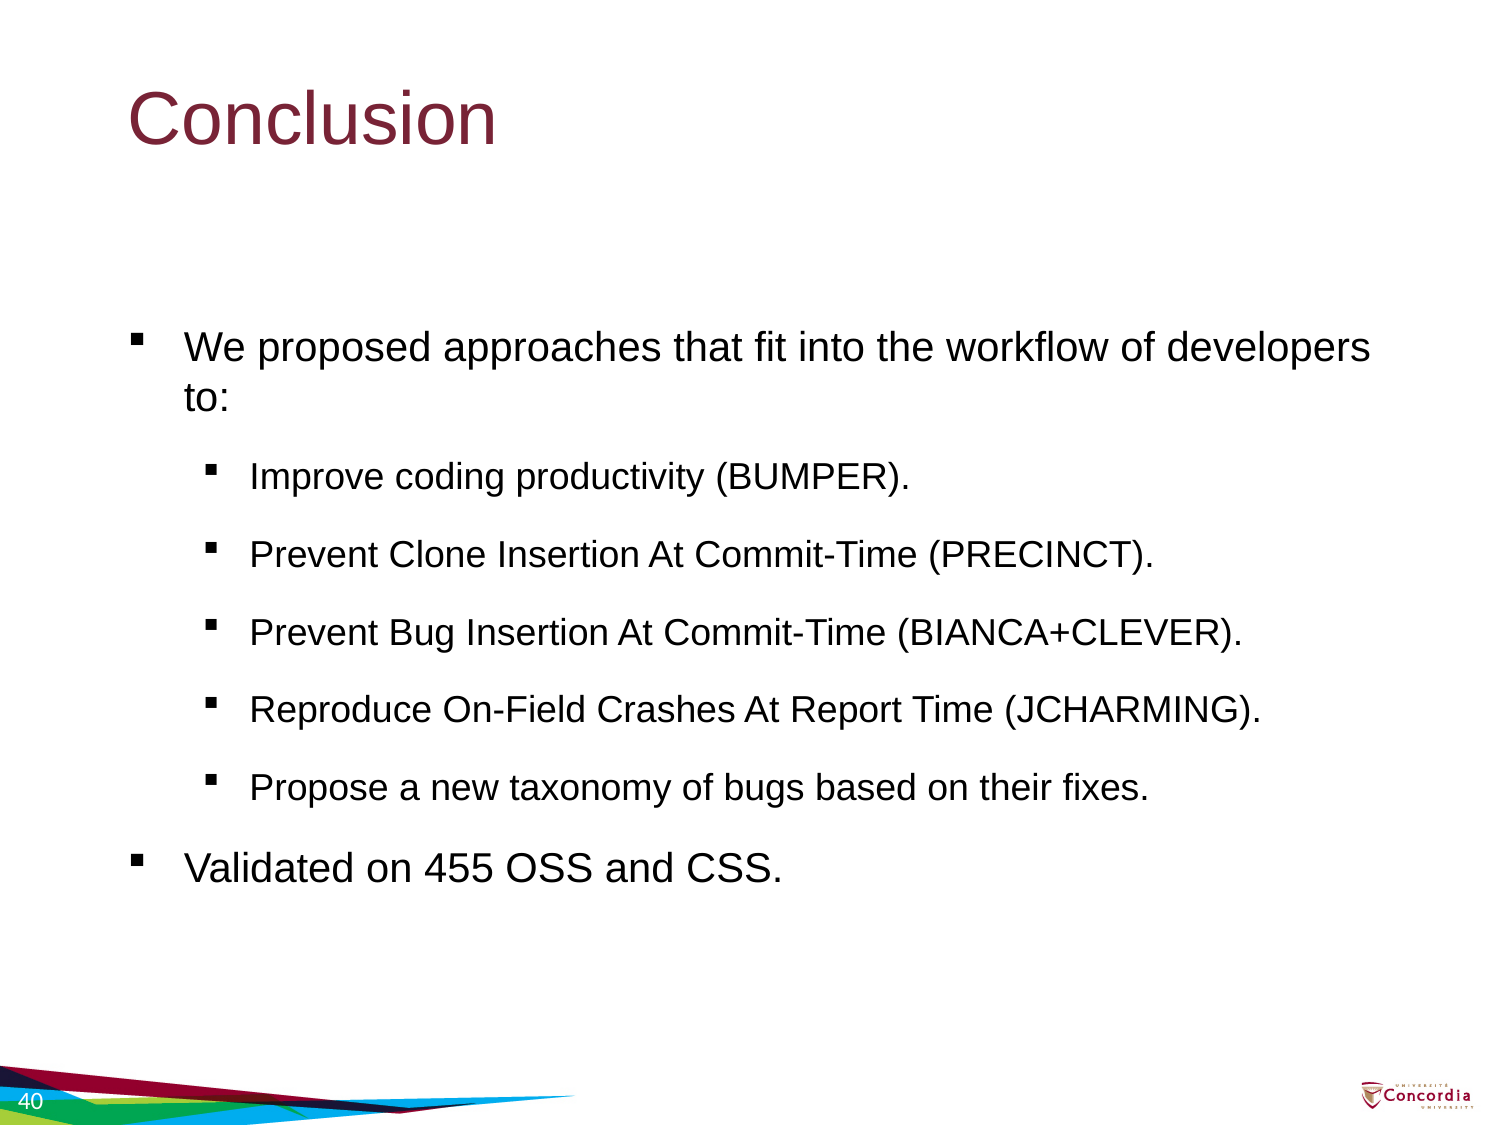

# Conclusion
We proposed approaches that fit into the workflow of developers to:
Improve coding productivity (BUMPER).
Prevent Clone Insertion At Commit-Time (PRECINCT).
Prevent Bug Insertion At Commit-Time (BIANCA+CLEVER).
Reproduce On-Field Crashes At Report Time (JCHARMING).
Propose a new taxonomy of bugs based on their fixes.
Validated on 455 OSS and CSS.
40